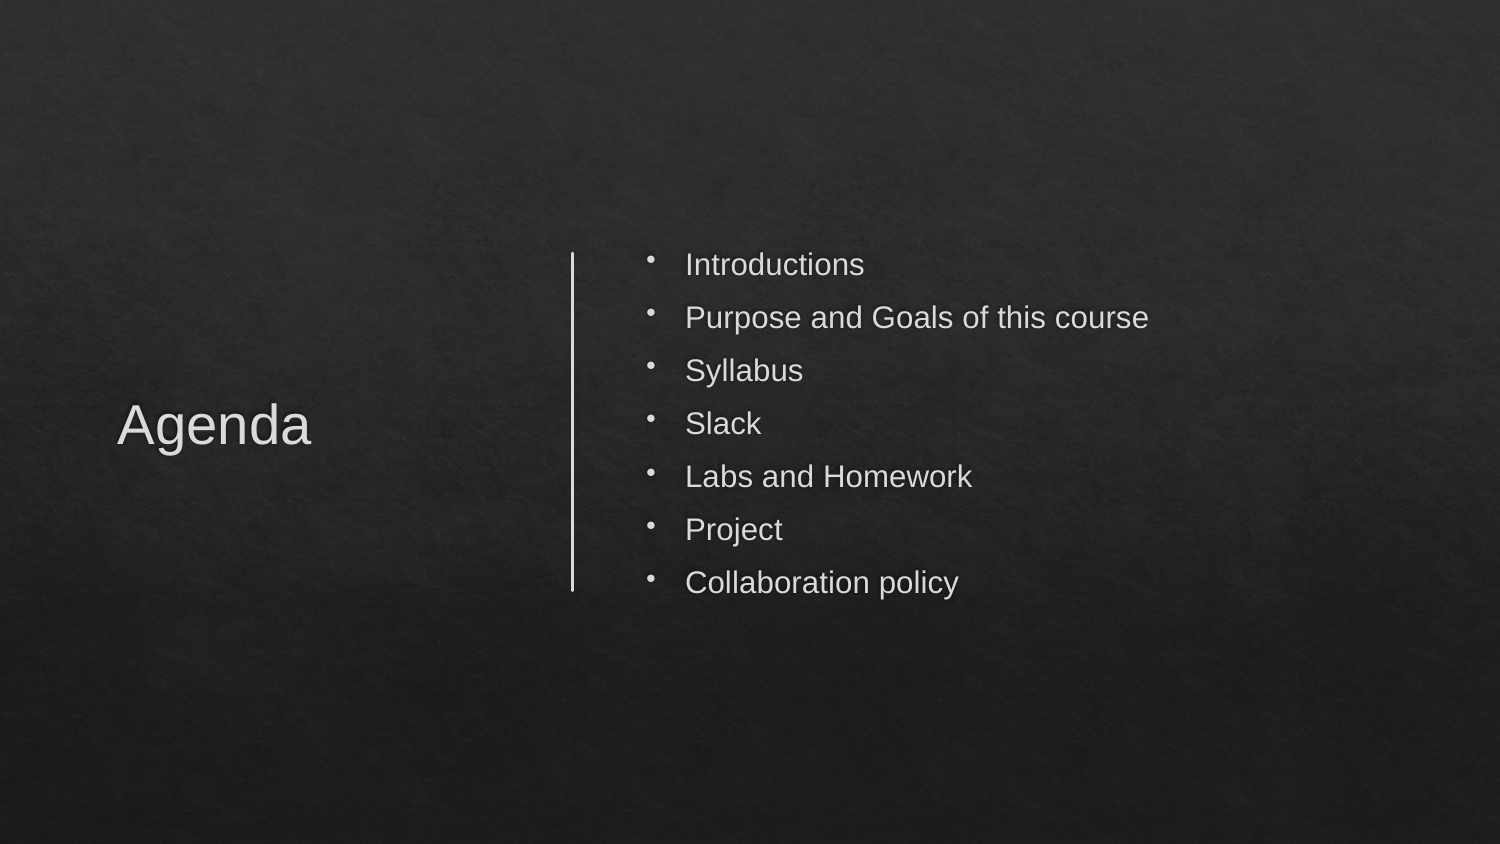

# Agenda
Introductions
Purpose and Goals of this course
Syllabus
Slack
Labs and Homework
Project
Collaboration policy